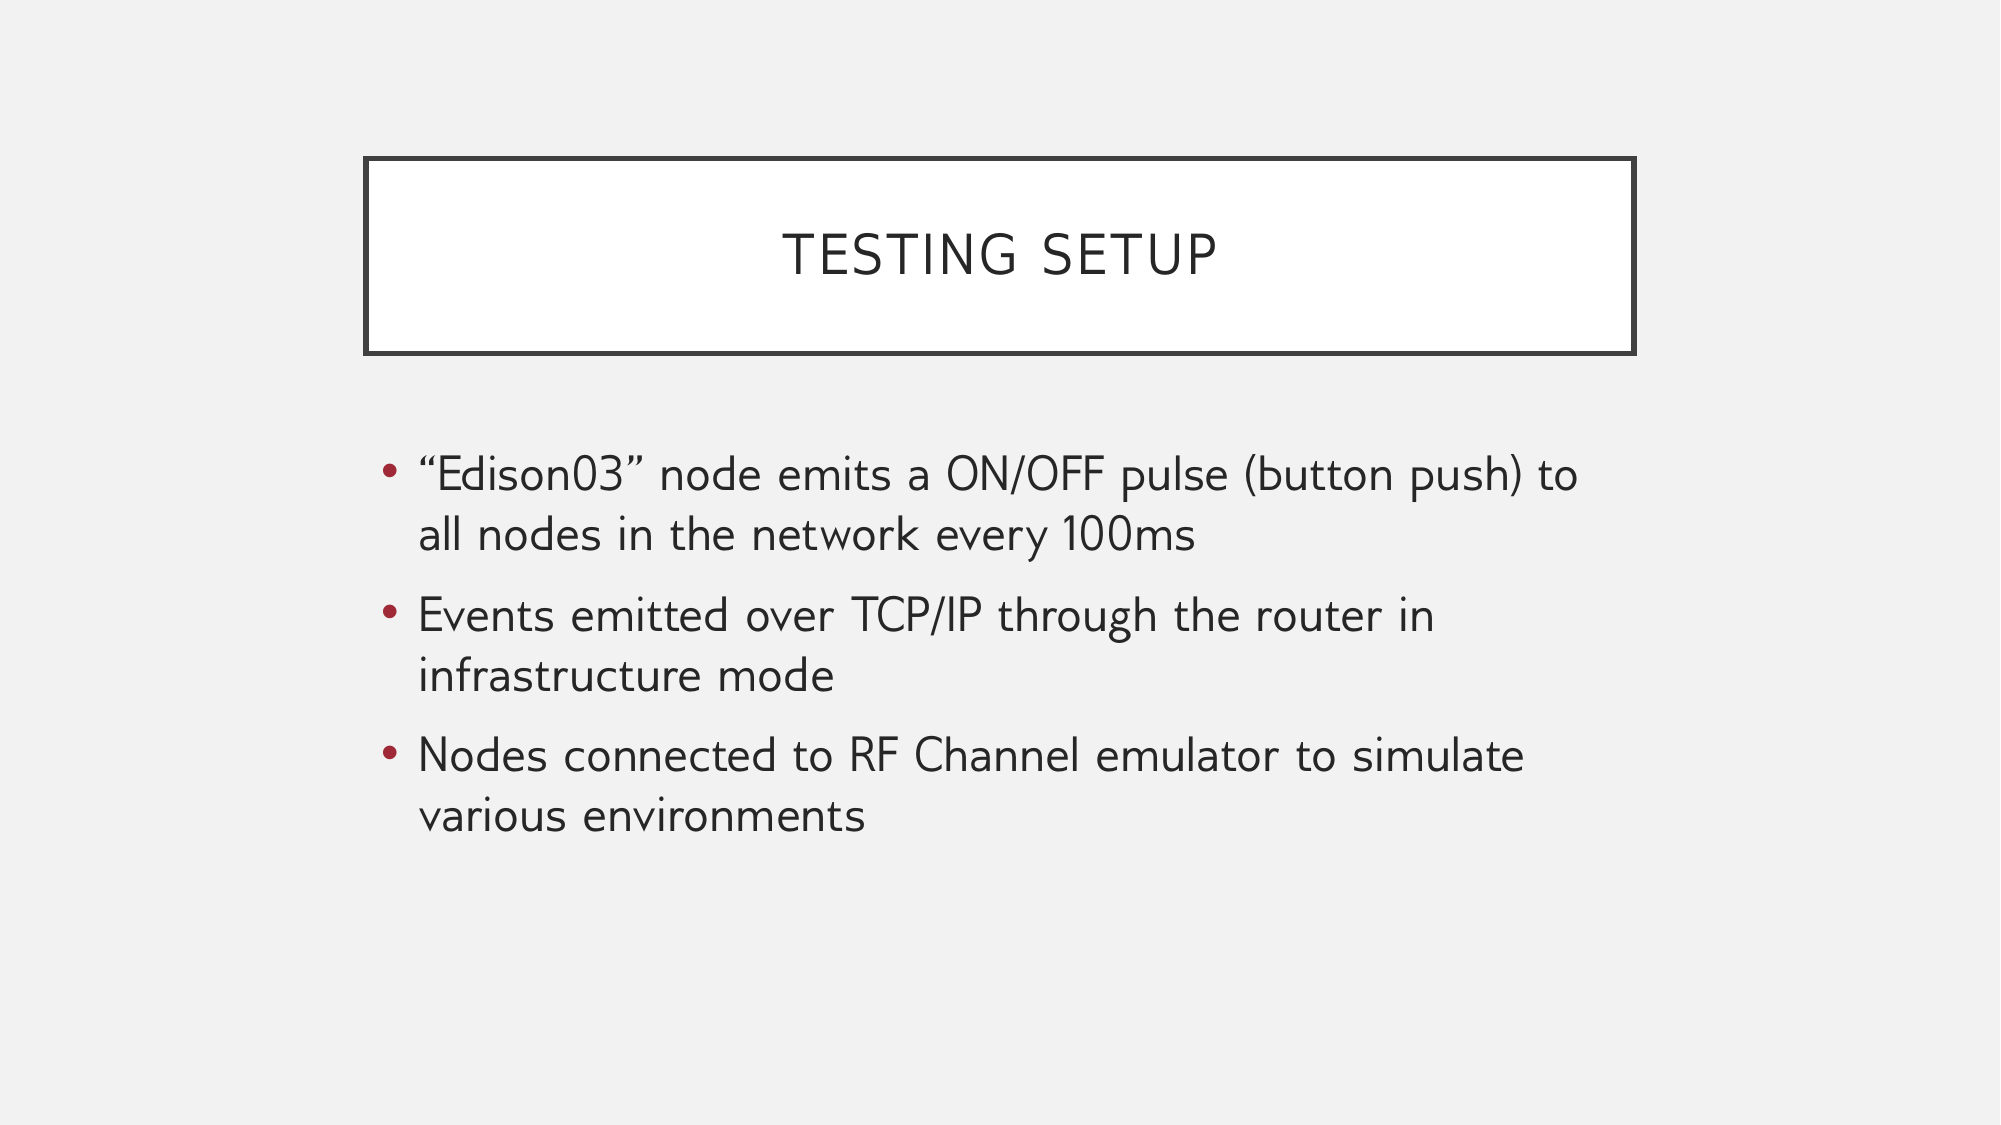

# Testing Setup
“Edison03” node emits a ON/OFF pulse (button push) to all nodes in the network every 100ms
Events emitted over TCP/IP through the router in infrastructure mode
Nodes connected to RF Channel emulator to simulate various environments